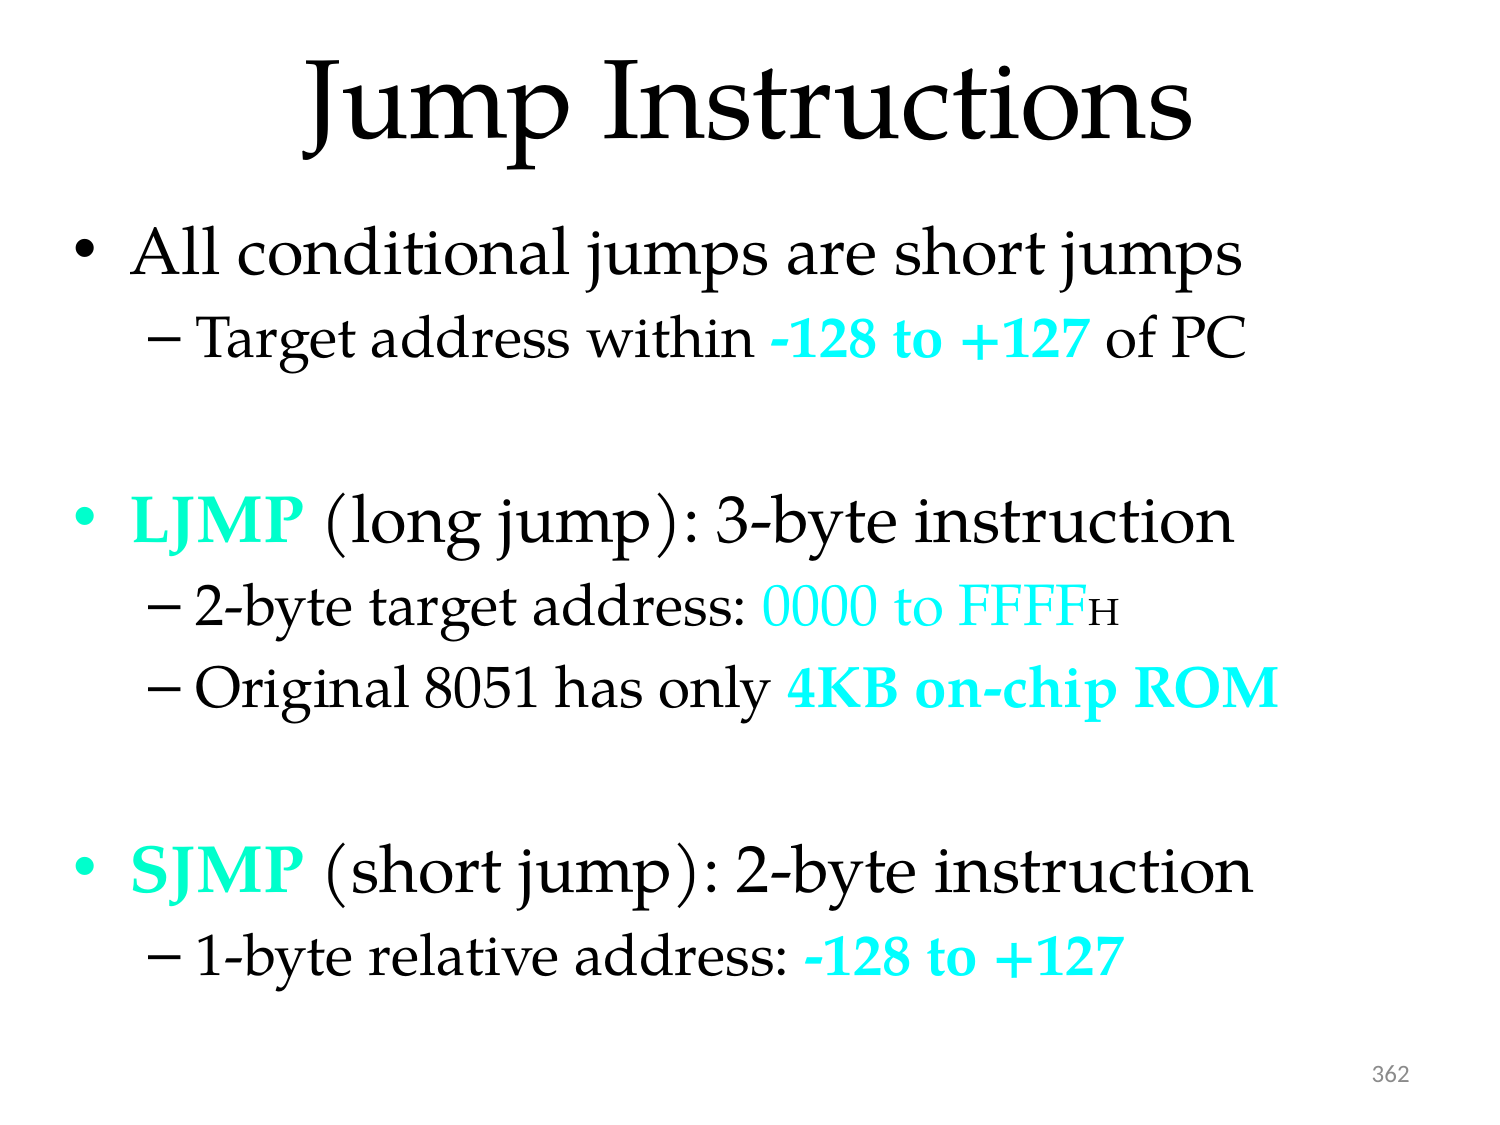

# Jump Instructions
All conditional jumps are short jumps
Target address within -128 to +127 of PC

LJMP (long jump): 3-byte instruction
2-byte target address: 0000 to FFFFH
Original 8051 has only 4KB on-chip ROM

SJMP (short jump): 2-byte instruction
1-byte relative address: -128 to +127
362